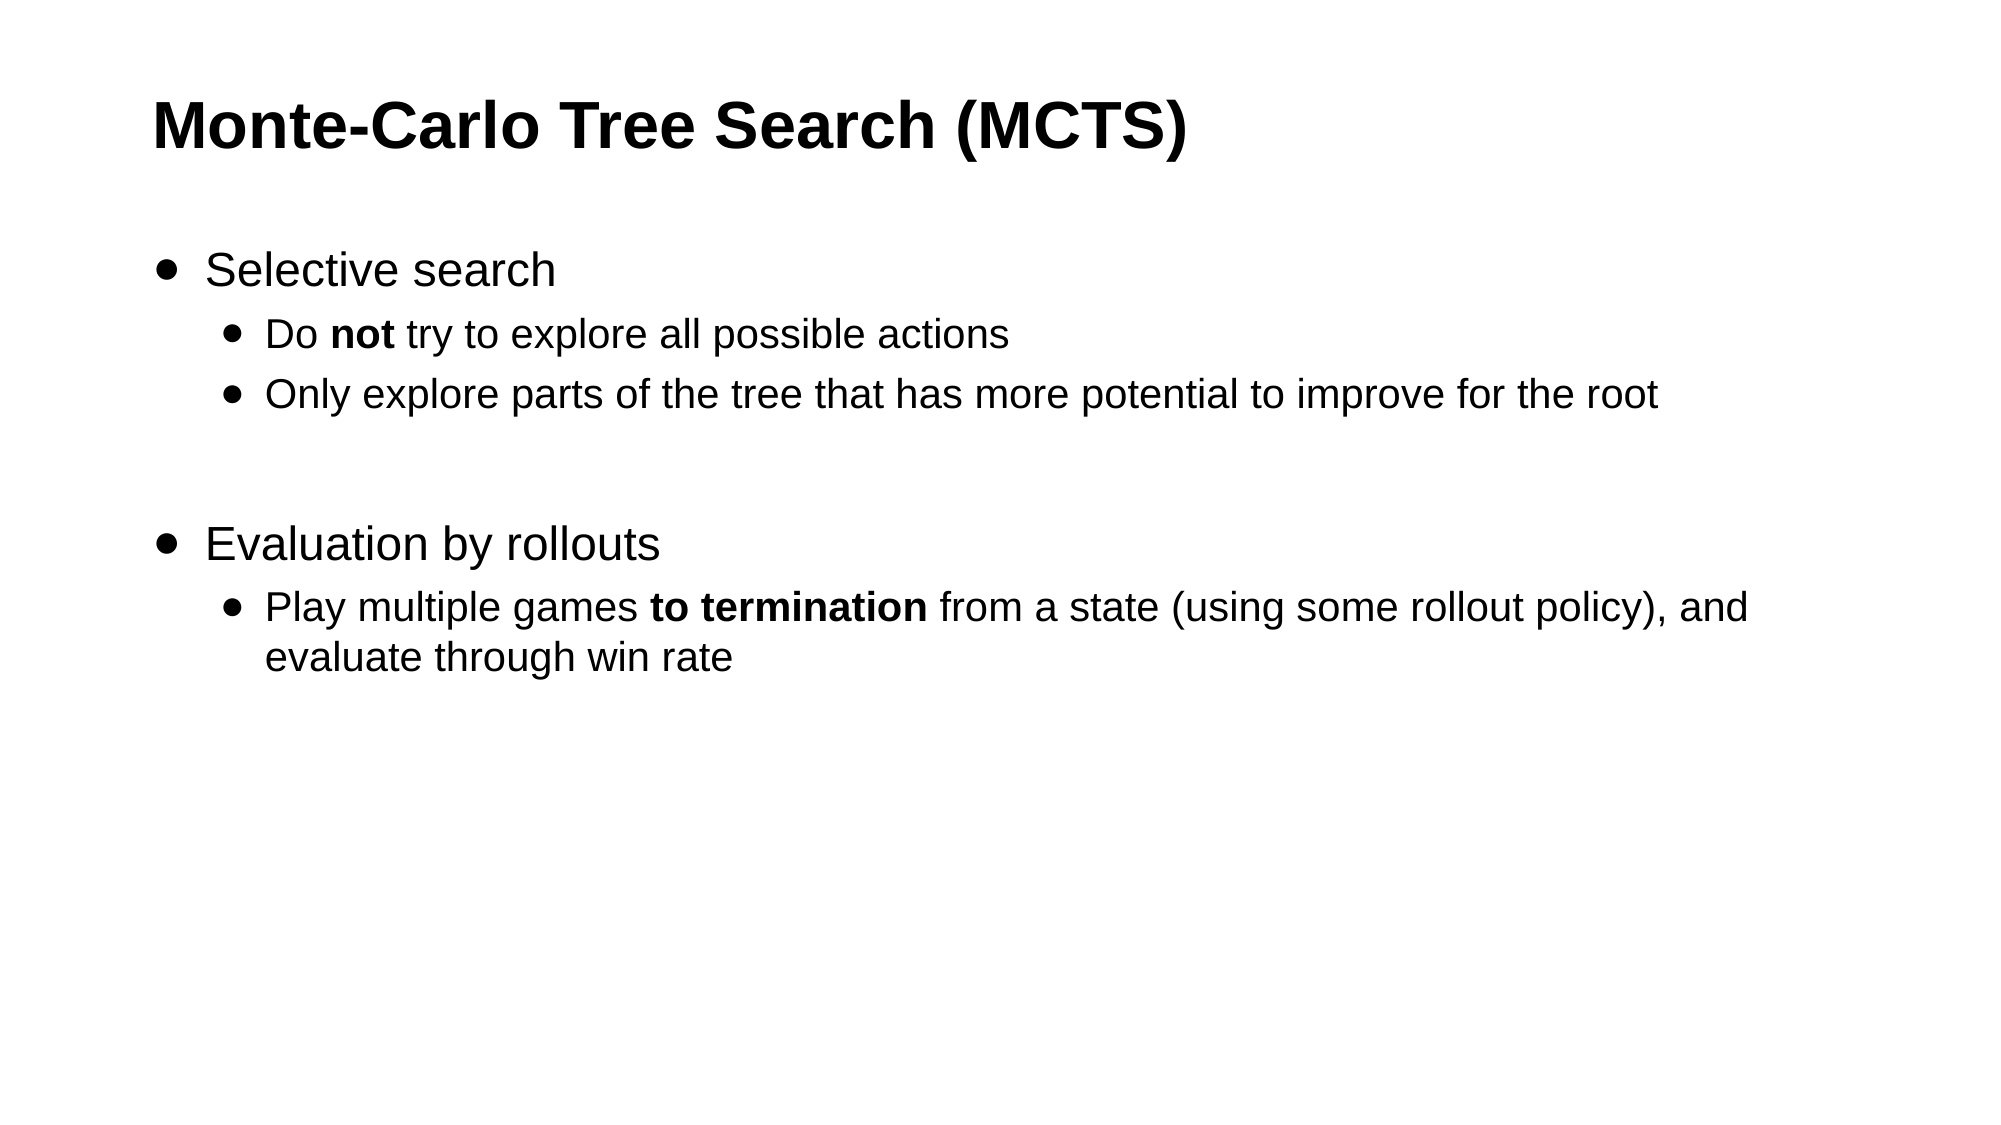

# Monte-Carlo Tree Search (MCTS)
Selective search
Do not try to explore all possible actions
Only explore parts of the tree that has more potential to improve for the root

Evaluation by rollouts
Play multiple games to termination from a state (using some rollout policy), and evaluate through win rate